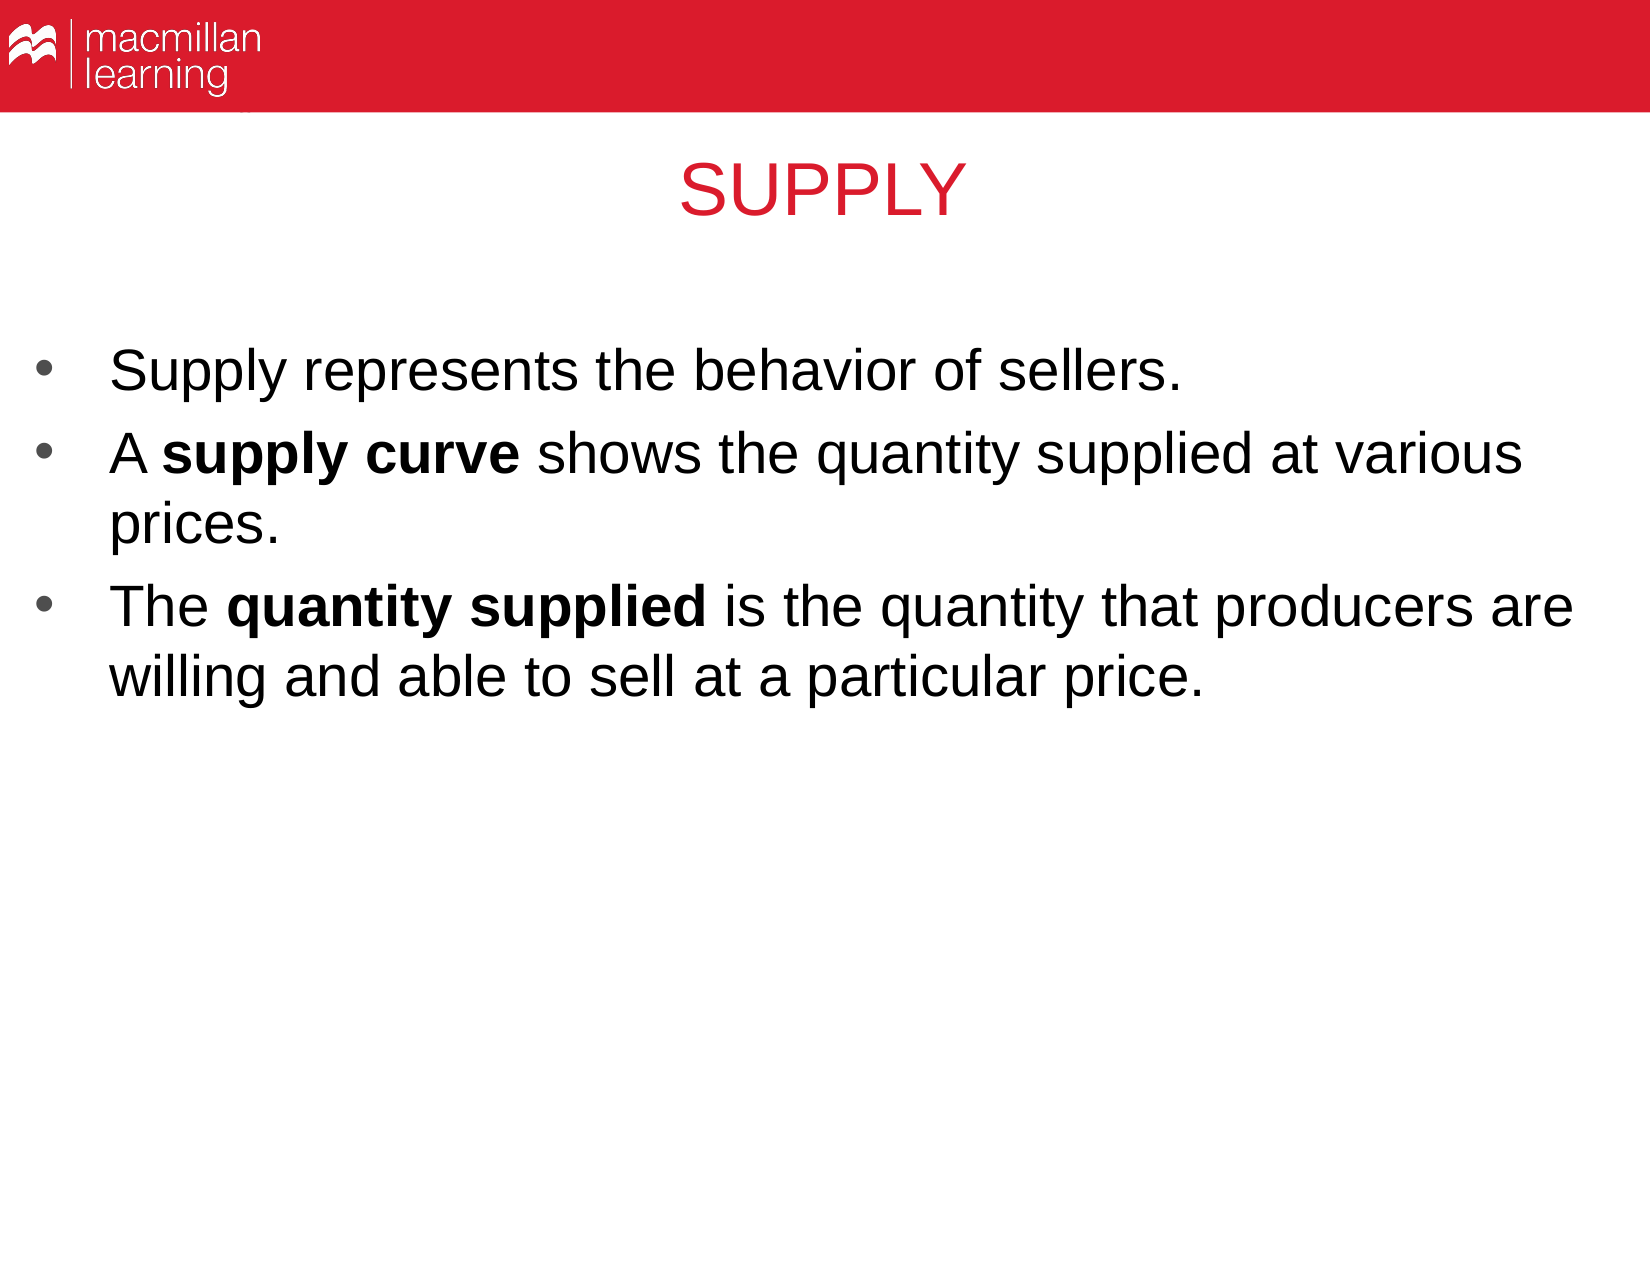

# SUPPLY
Supply represents the behavior of sellers.
A supply curve shows the quantity supplied at various prices.
The quantity supplied is the quantity that producers are willing and able to sell at a particular price.